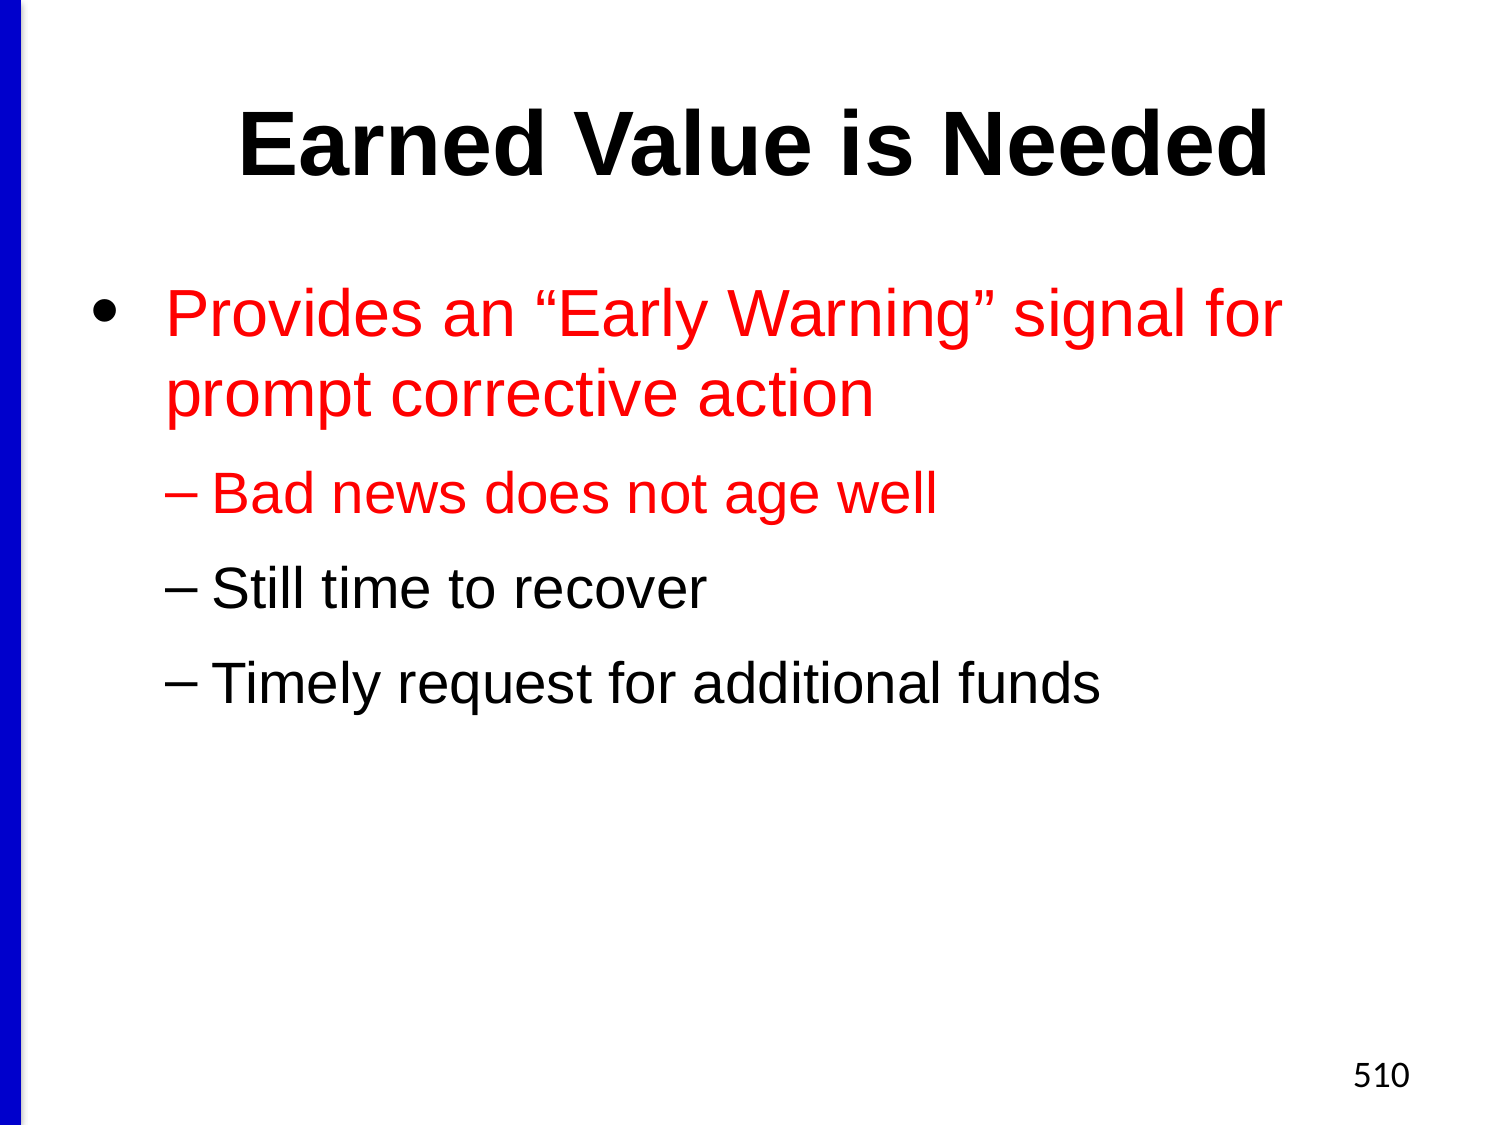

# Earned Value is Needed
Provides an “Early Warning” signal for prompt corrective action
Bad news does not age well
Still time to recover
Timely request for additional funds
510